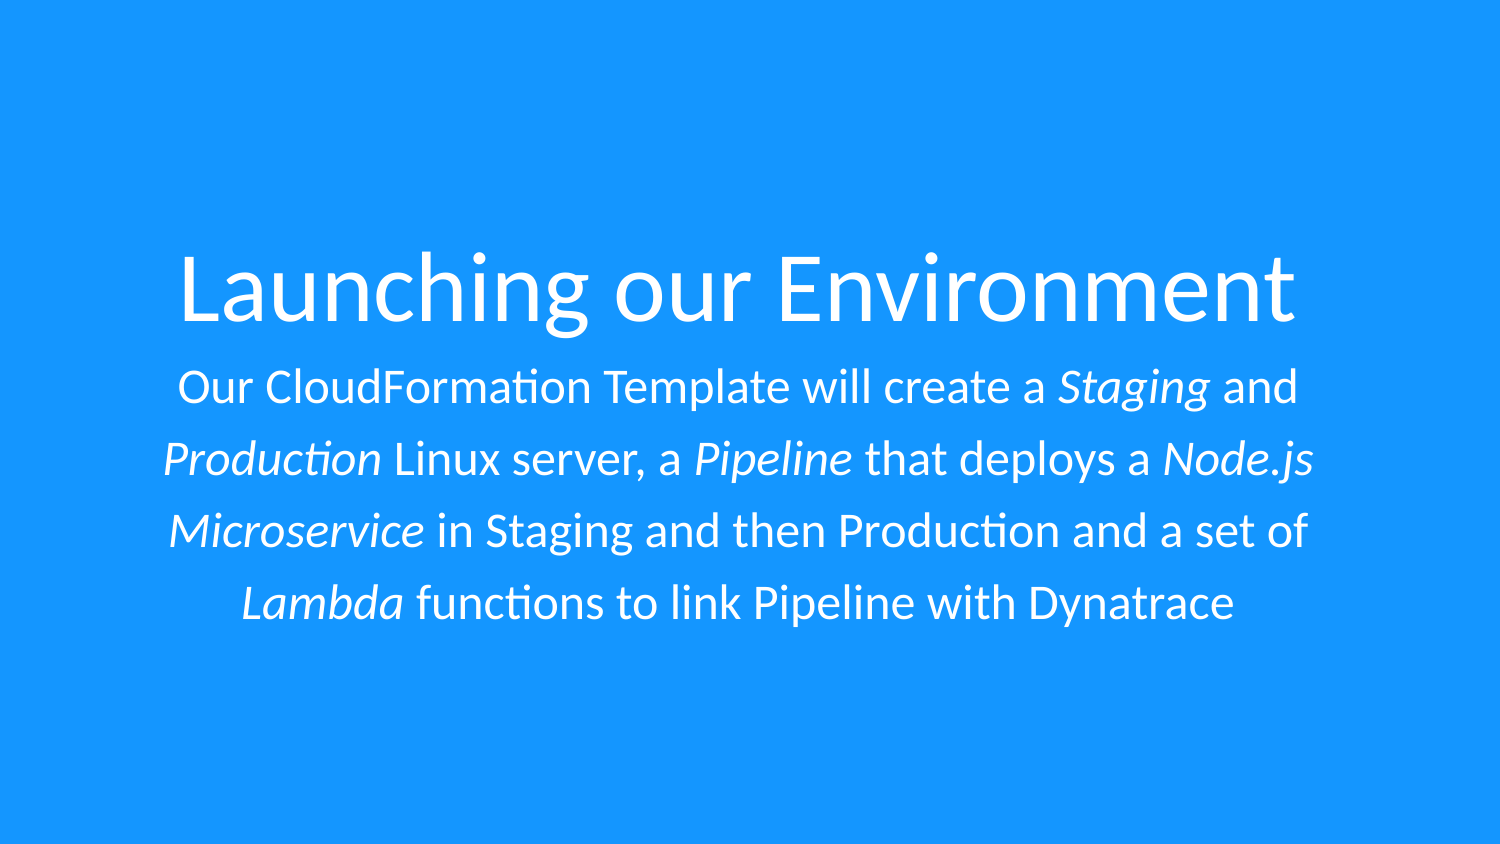

# Launching our Environment Our CloudFormation Template will create a Staging and Production Linux server, a Pipeline that deploys a Node.js Microservice in Staging and then Production and a set of Lambda functions to link Pipeline with Dynatrace